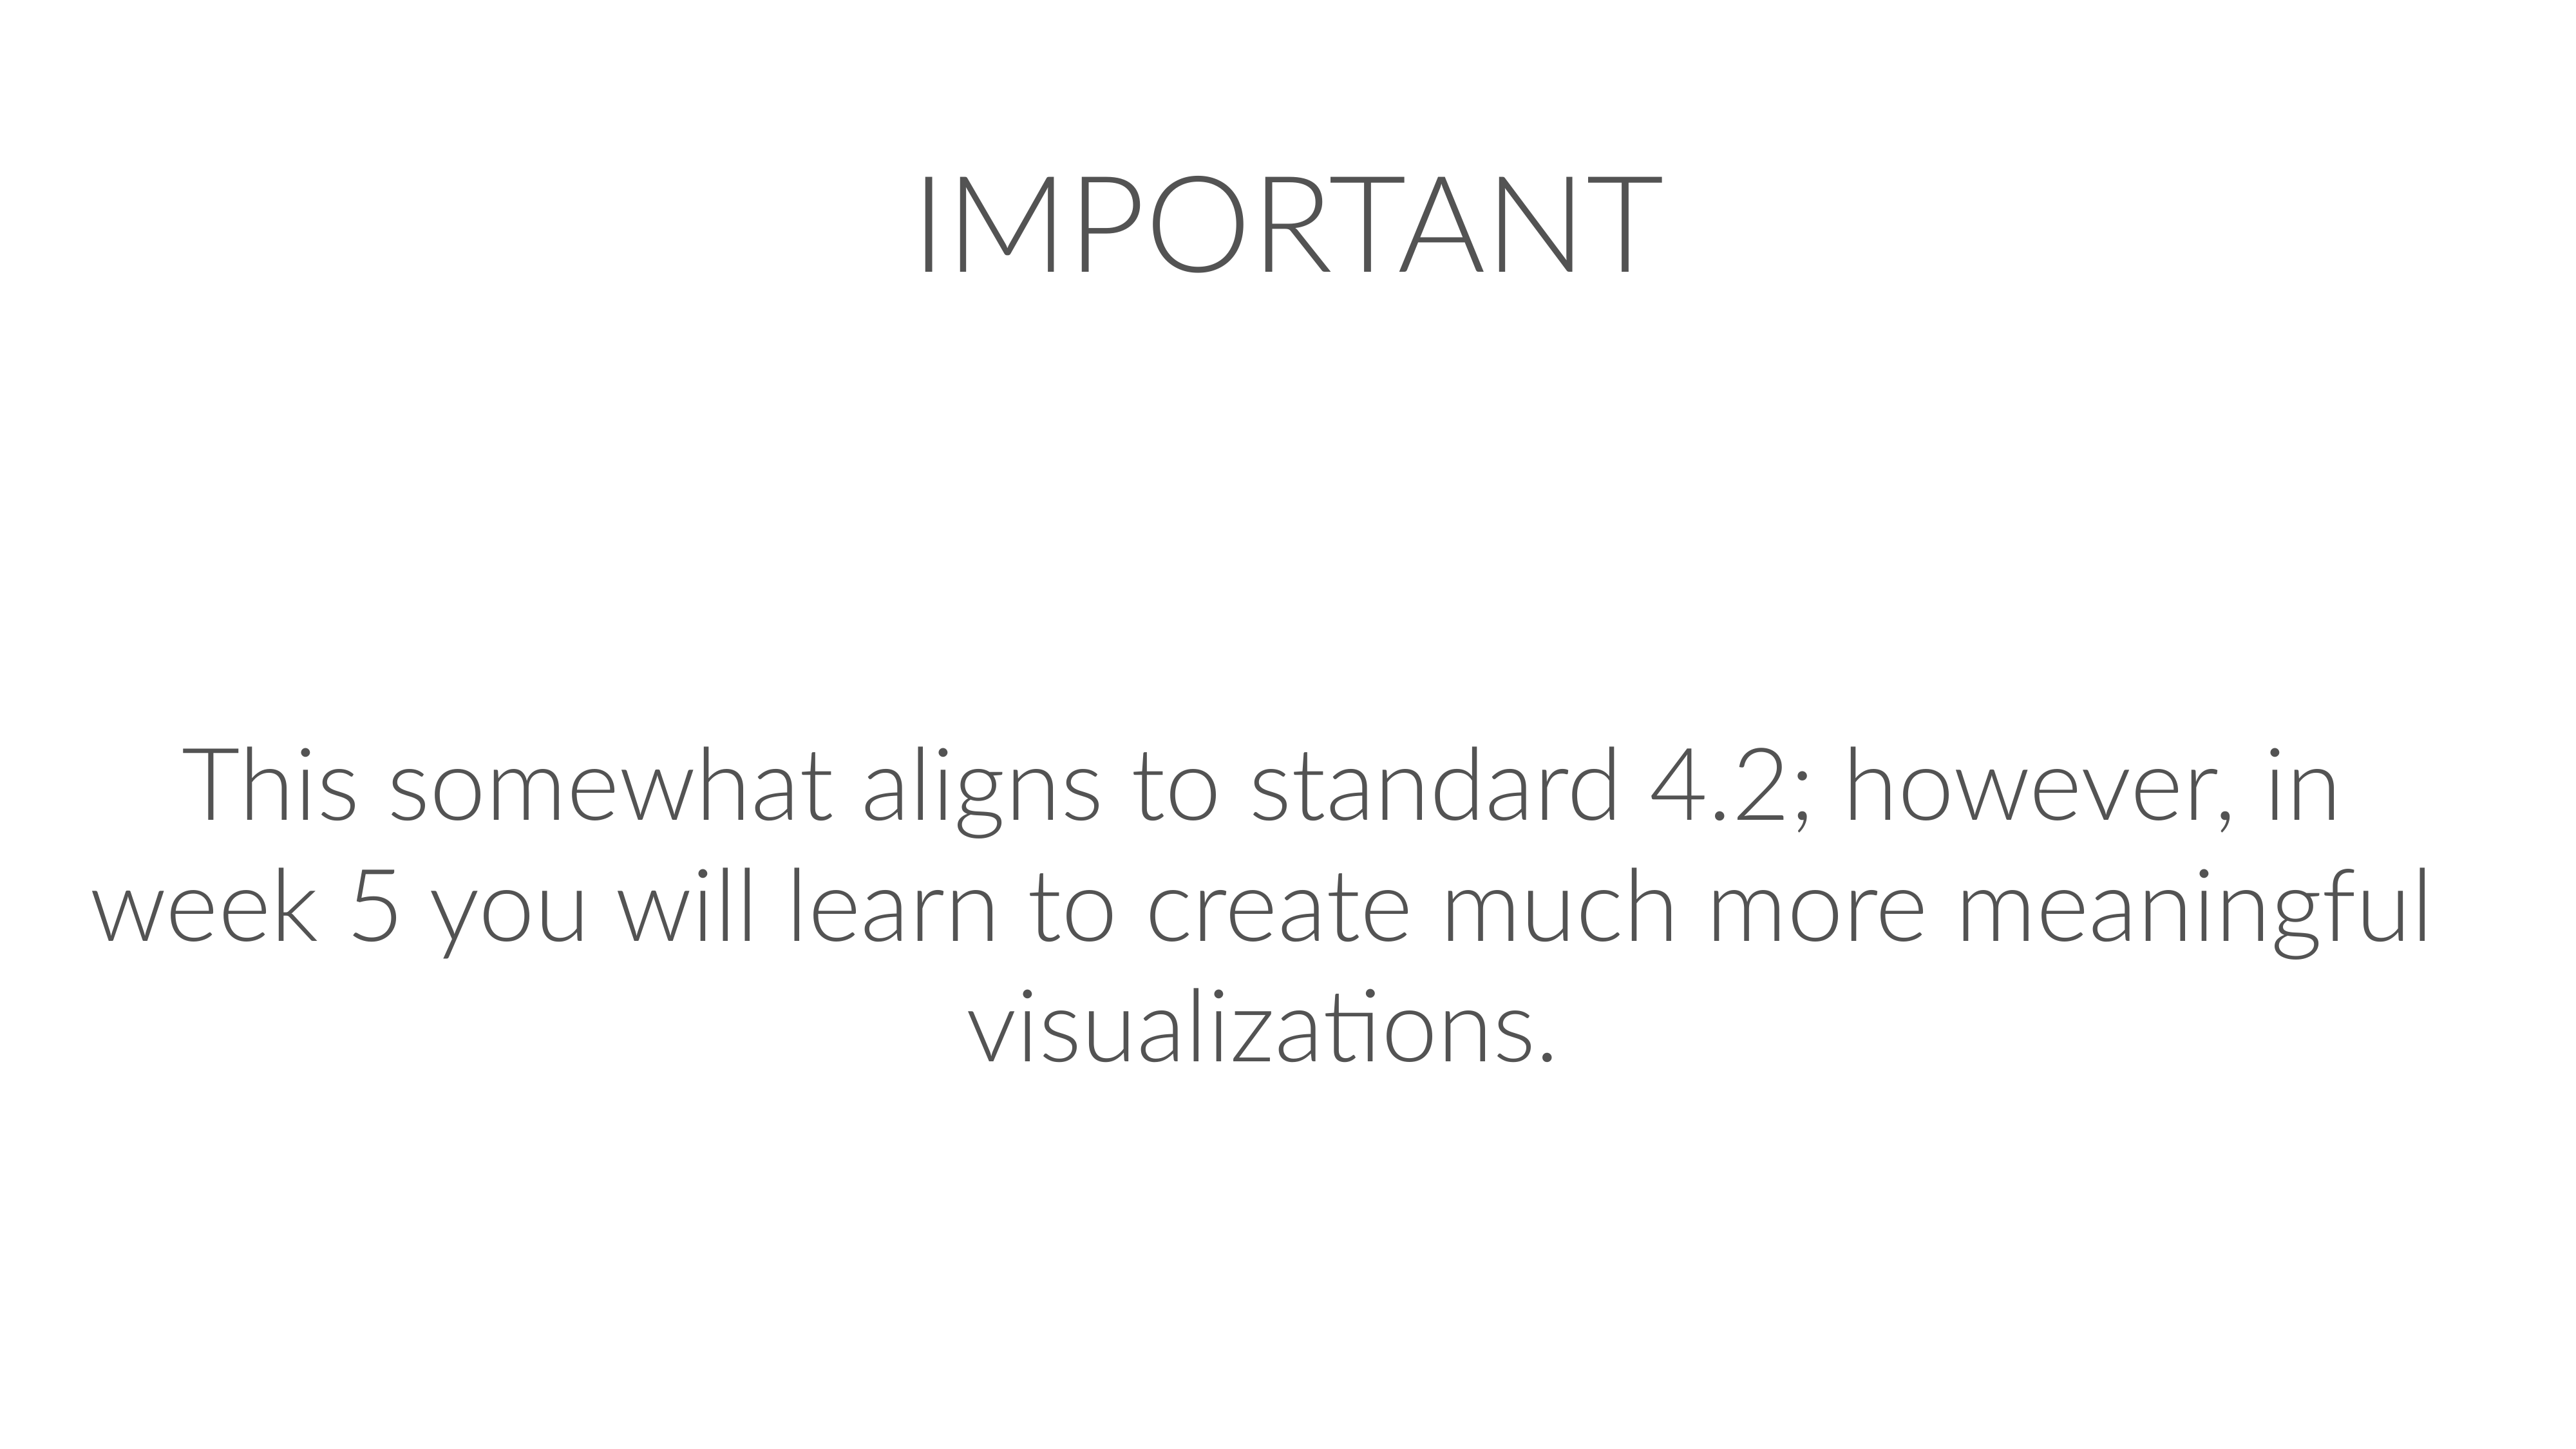

# important
This somewhat aligns to standard 4.2; however, in week 5 you will learn to create much more meaningful visualizations.